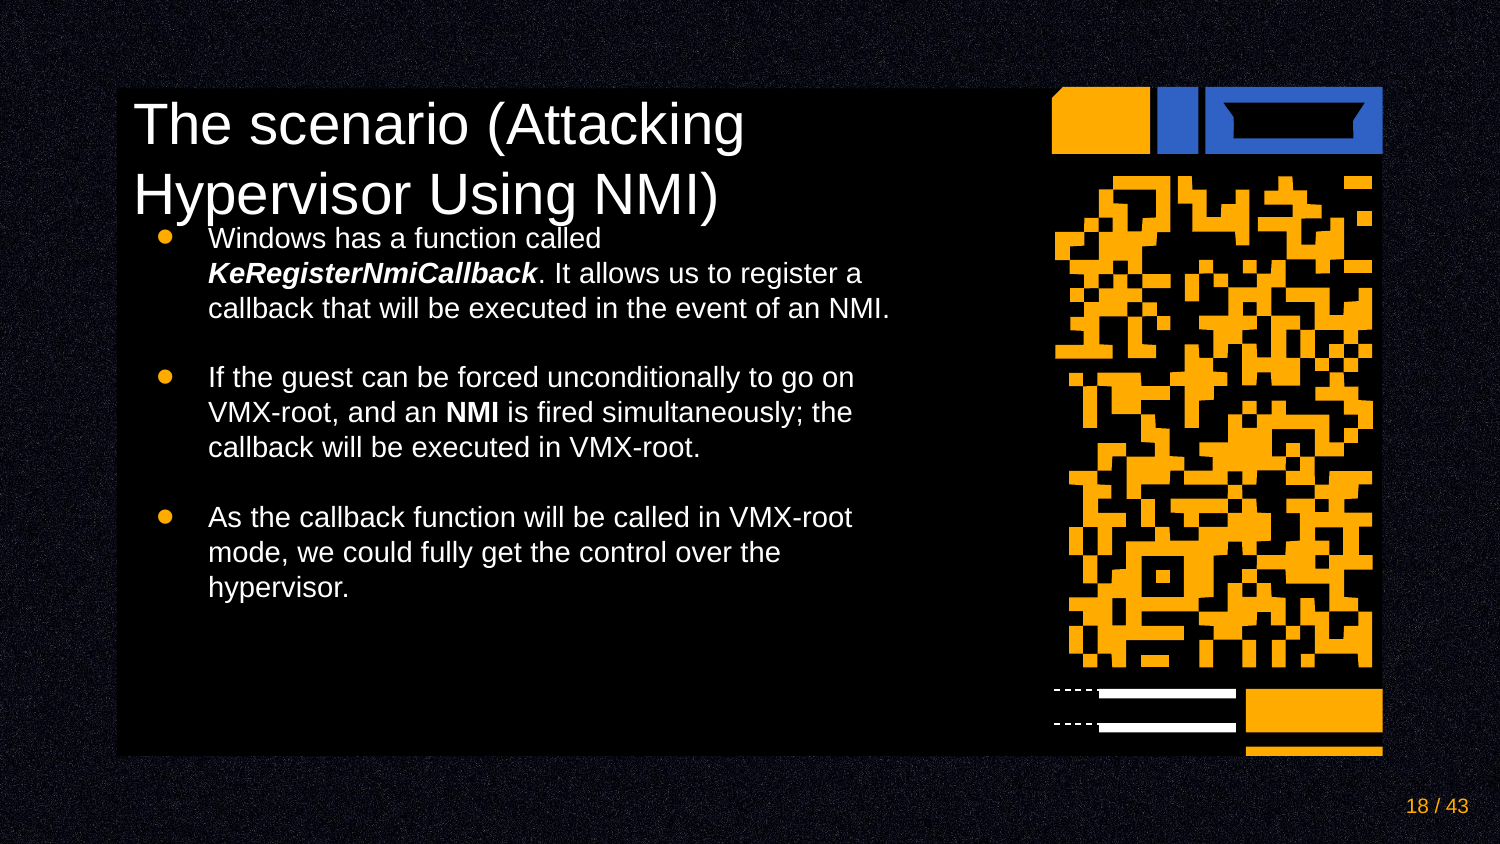

# The scenario (Attacking Hypervisor Using NMI)
Windows has a function called KeRegisterNmiCallback. It allows us to register a callback that will be executed in the event of an NMI.

If the guest can be forced unconditionally to go on VMX-root, and an NMI is fired simultaneously; the callback will be executed in VMX-root.

As the callback function will be called in VMX-root mode, we could fully get the control over the hypervisor.

18 / 43